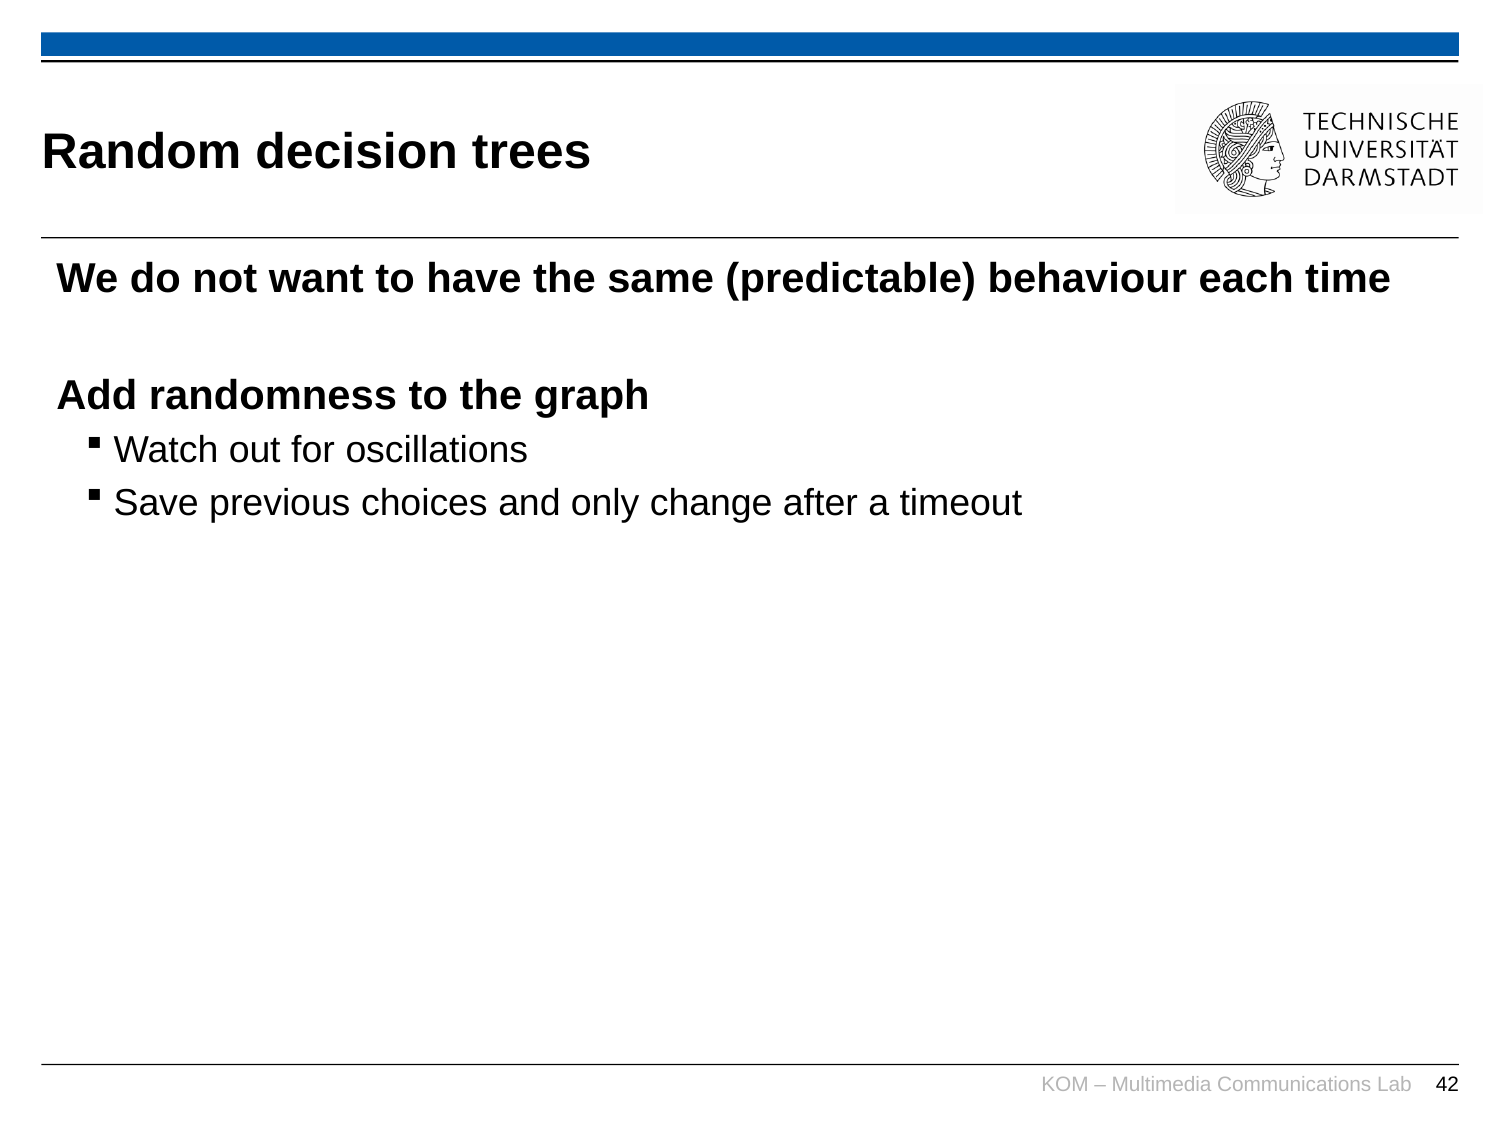

# Random decision trees
We do not want to have the same (predictable) behaviour each time

Add randomness to the graph
Watch out for oscillations
Save previous choices and only change after a timeout